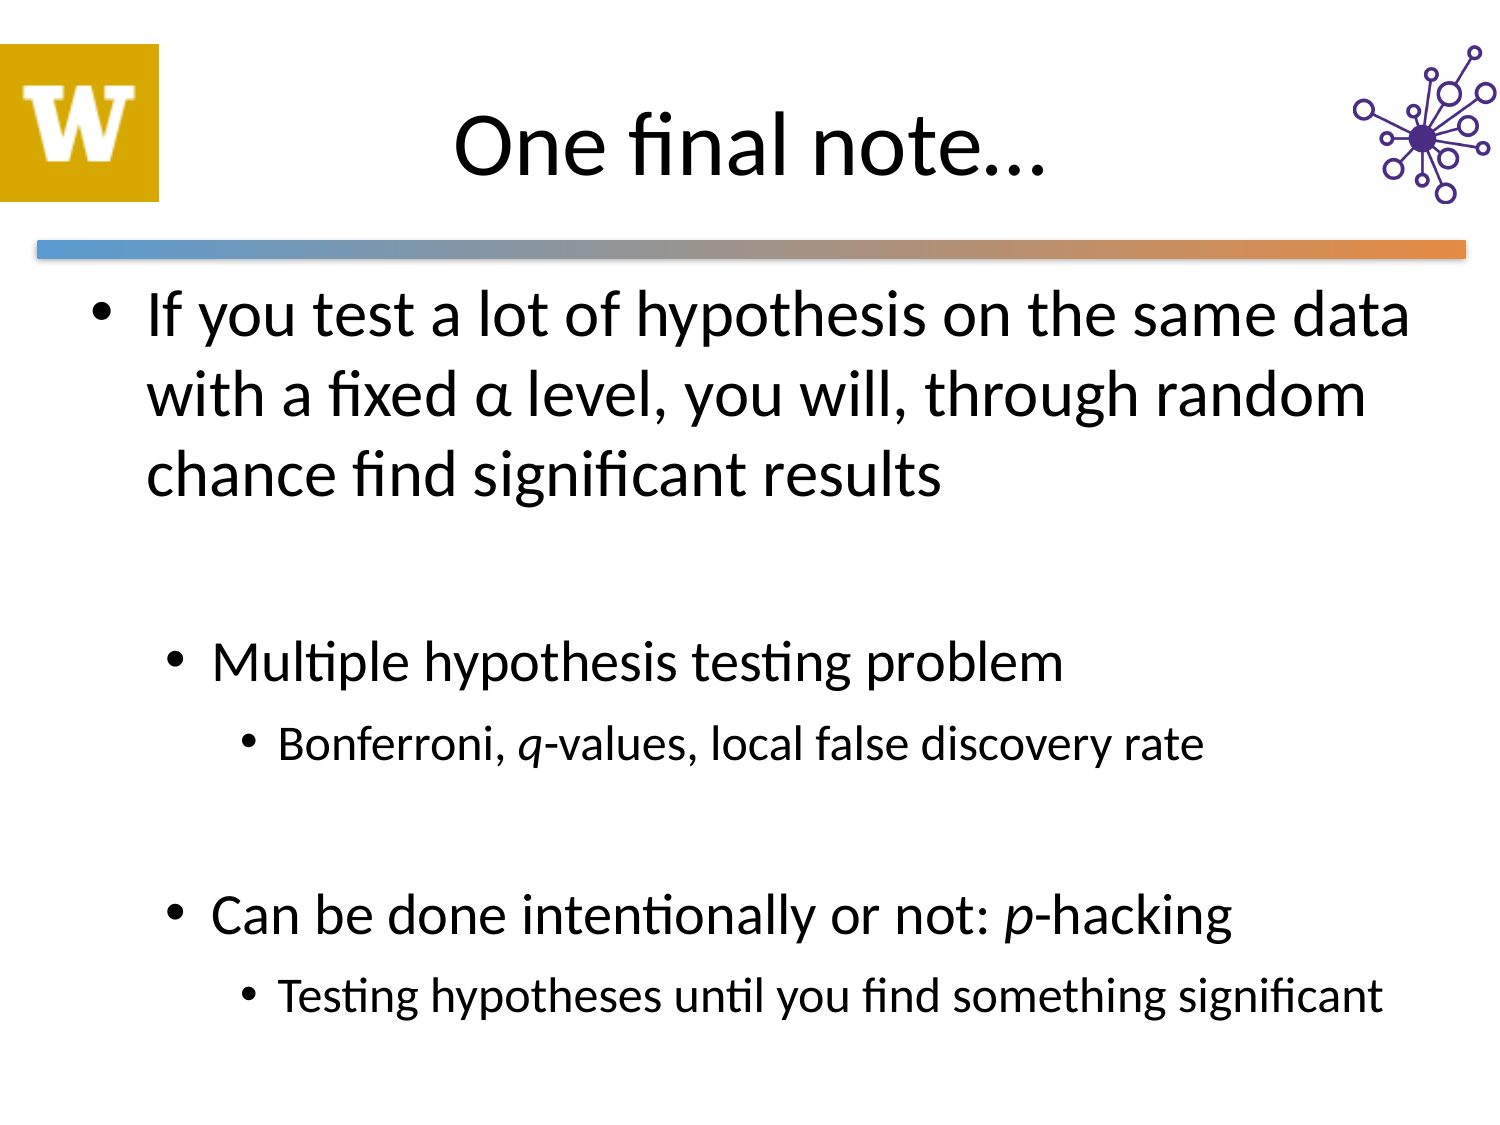

# One final note…
If you test a lot of hypothesis on the same data with a fixed α level, you will, through random chance find significant results

Multiple hypothesis testing problem
Bonferroni, q-values, local false discovery rate

Can be done intentionally or not: p-hacking
Testing hypotheses until you find something significant